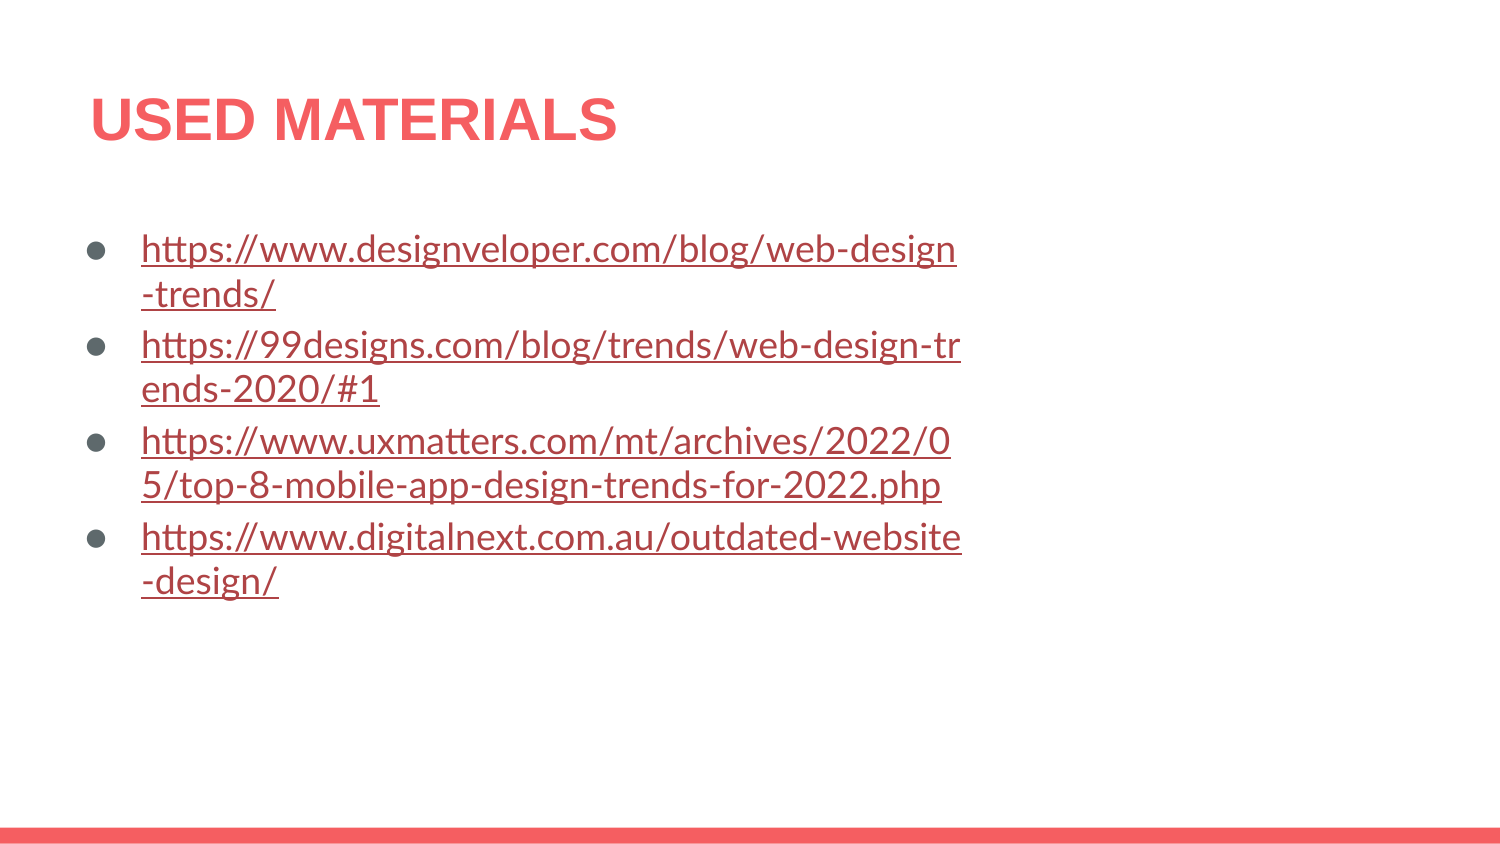

# USED MATERIALS
https://www.designveloper.com/blog/web-design-trends/
https://99designs.com/blog/trends/web-design-trends-2020/#1
https://www.uxmatters.com/mt/archives/2022/05/top-8-mobile-app-design-trends-for-2022.php
https://www.digitalnext.com.au/outdated-website-design/